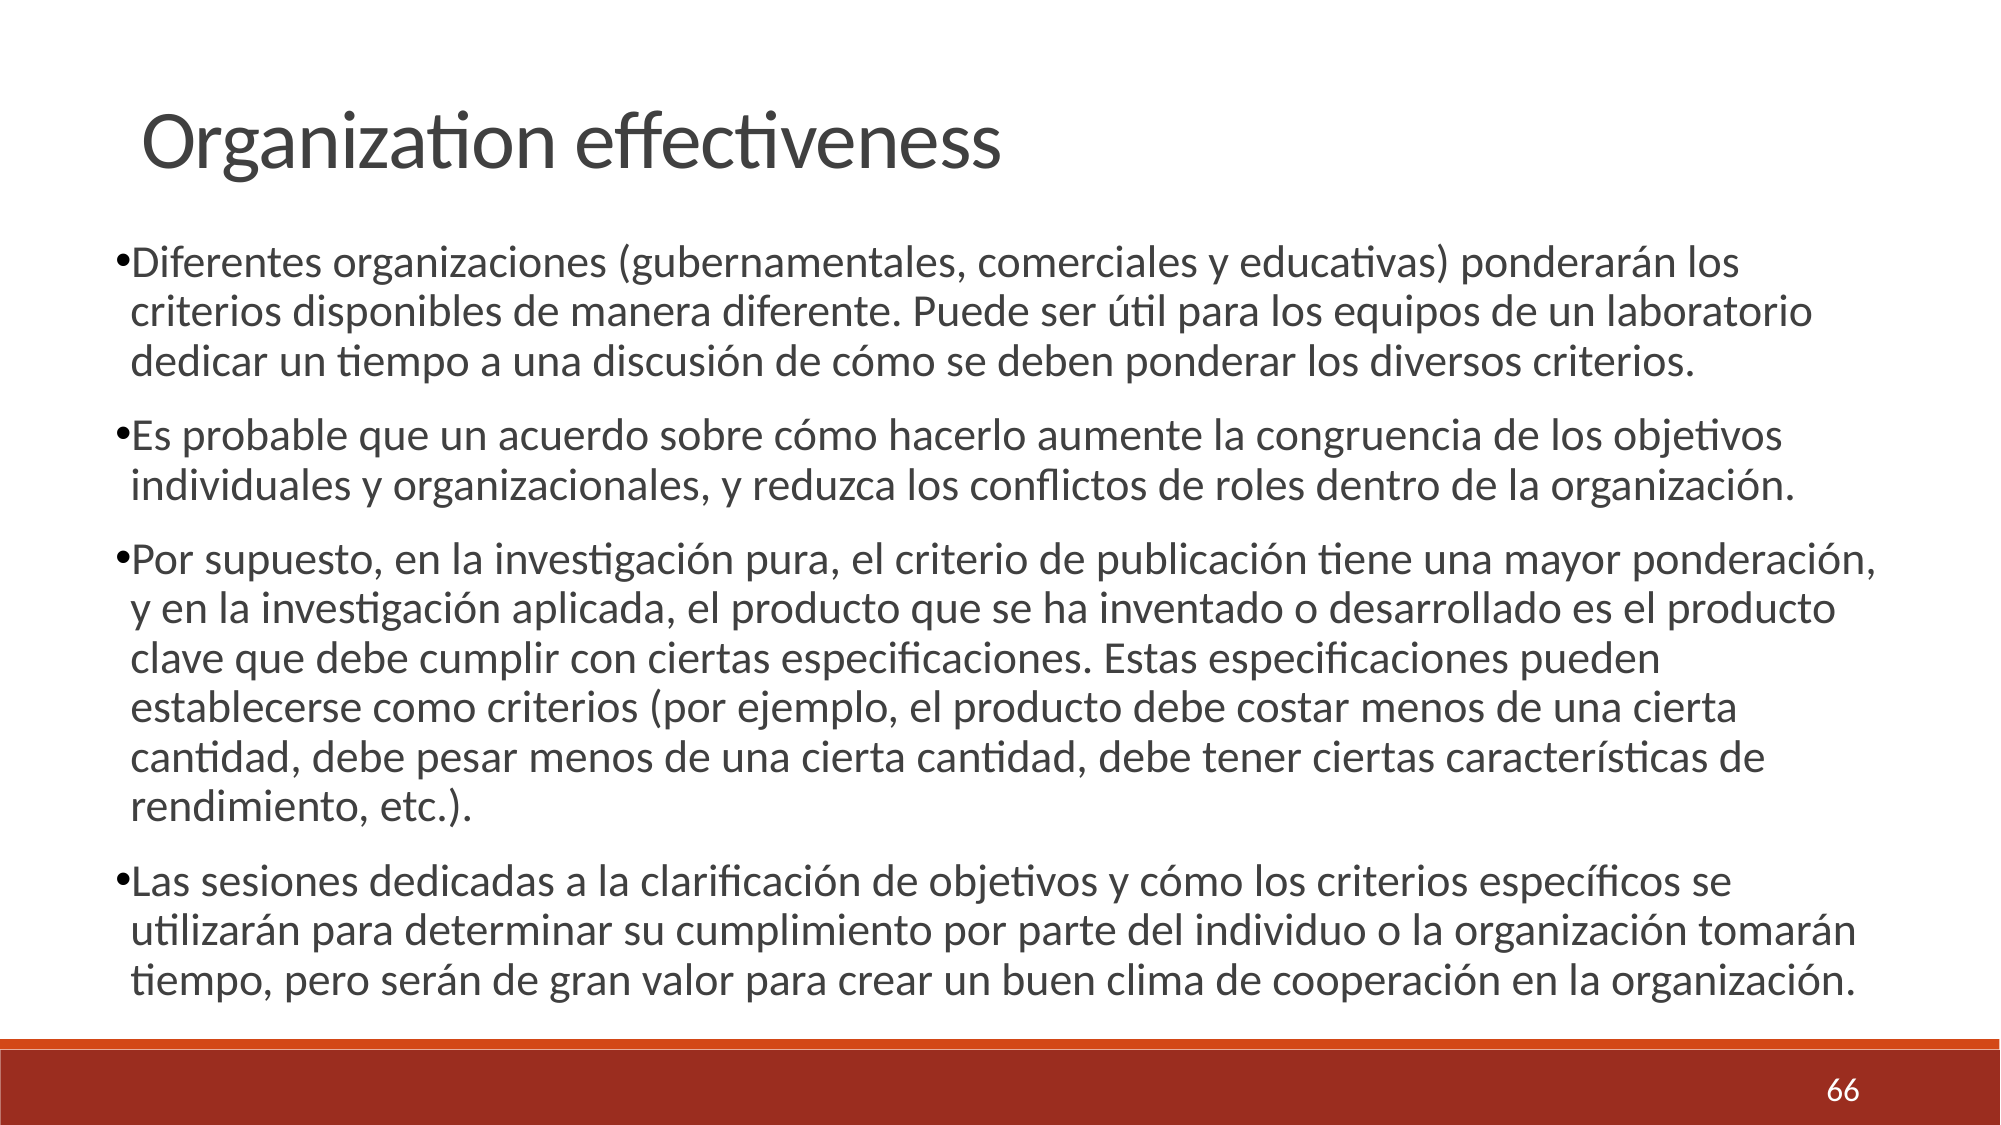

Organization effectiveness
Diferentes organizaciones (gubernamentales, comerciales y educativas) ponderarán los criterios disponibles de manera diferente. Puede ser útil para los equipos de un laboratorio dedicar un tiempo a una discusión de cómo se deben ponderar los diversos criterios.
Es probable que un acuerdo sobre cómo hacerlo aumente la congruencia de los objetivos individuales y organizacionales, y reduzca los conflictos de roles dentro de la organización.
Por supuesto, en la investigación pura, el criterio de publicación tiene una mayor ponderación, y en la investigación aplicada, el producto que se ha inventado o desarrollado es el producto clave que debe cumplir con ciertas especificaciones. Estas especificaciones pueden establecerse como criterios (por ejemplo, el producto debe costar menos de una cierta cantidad, debe pesar menos de una cierta cantidad, debe tener ciertas características de rendimiento, etc.).
Las sesiones dedicadas a la clarificación de objetivos y cómo los criterios específicos se utilizarán para determinar su cumplimiento por parte del individuo o la organización tomarán tiempo, pero serán de gran valor para crear un buen clima de cooperación en la organización.
66